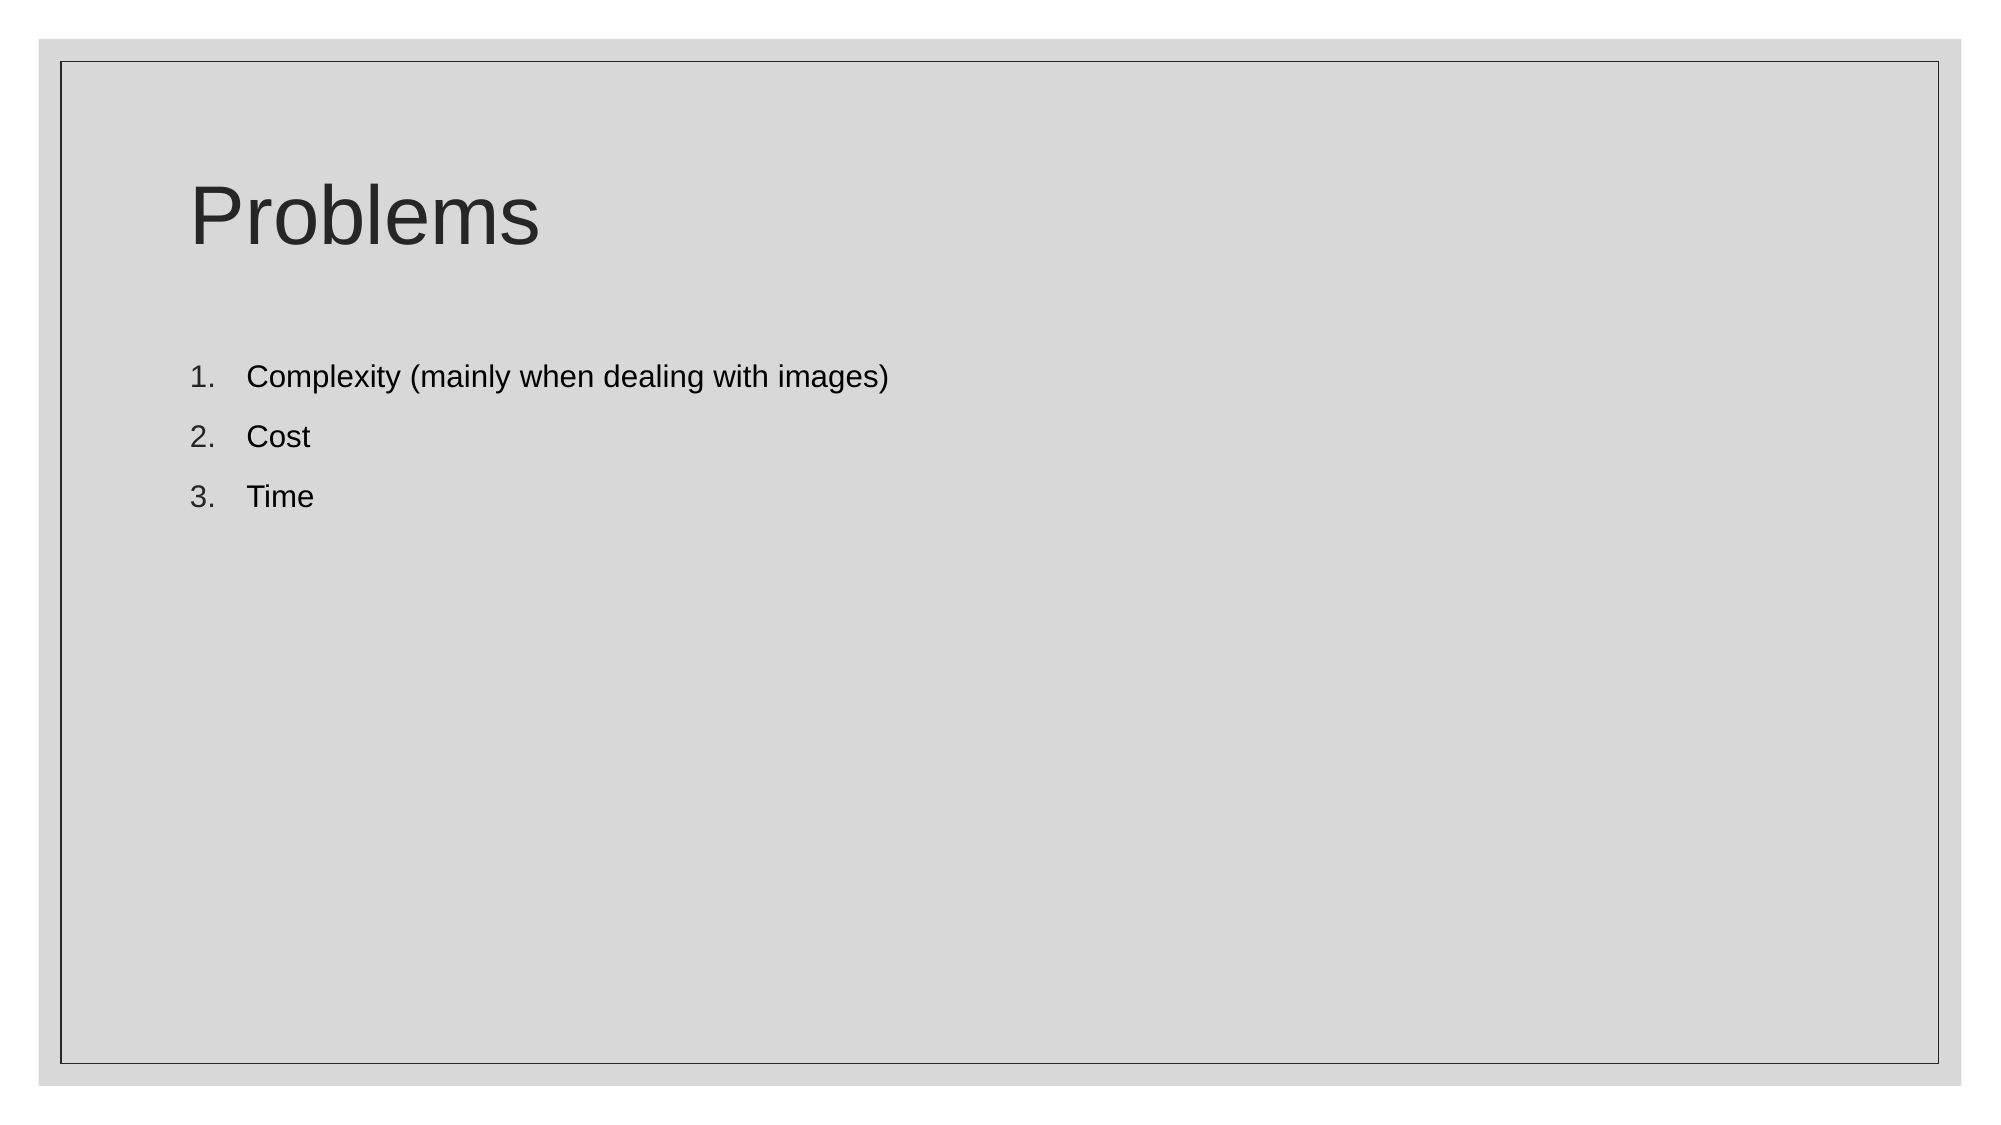

# Problems
Complexity (mainly when dealing with images)
Cost
Time